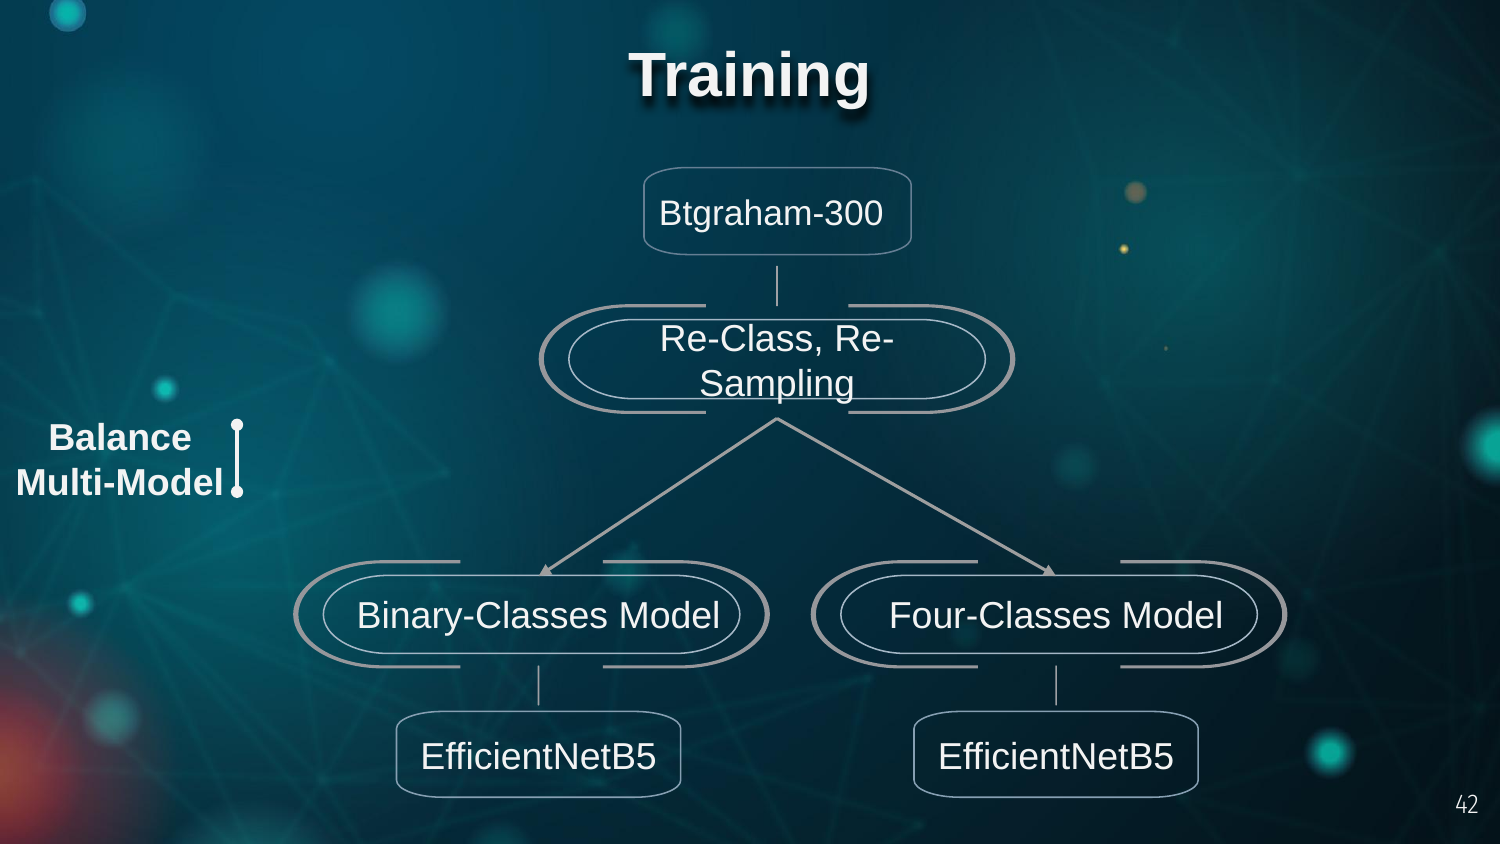

Training
Btgraham-300

Re-Class, Re-Sampling
Balance
Multi-Model

EfficientNetB5

EfficientNetB5
Four-Classes Model
Binary-Classes Model
42